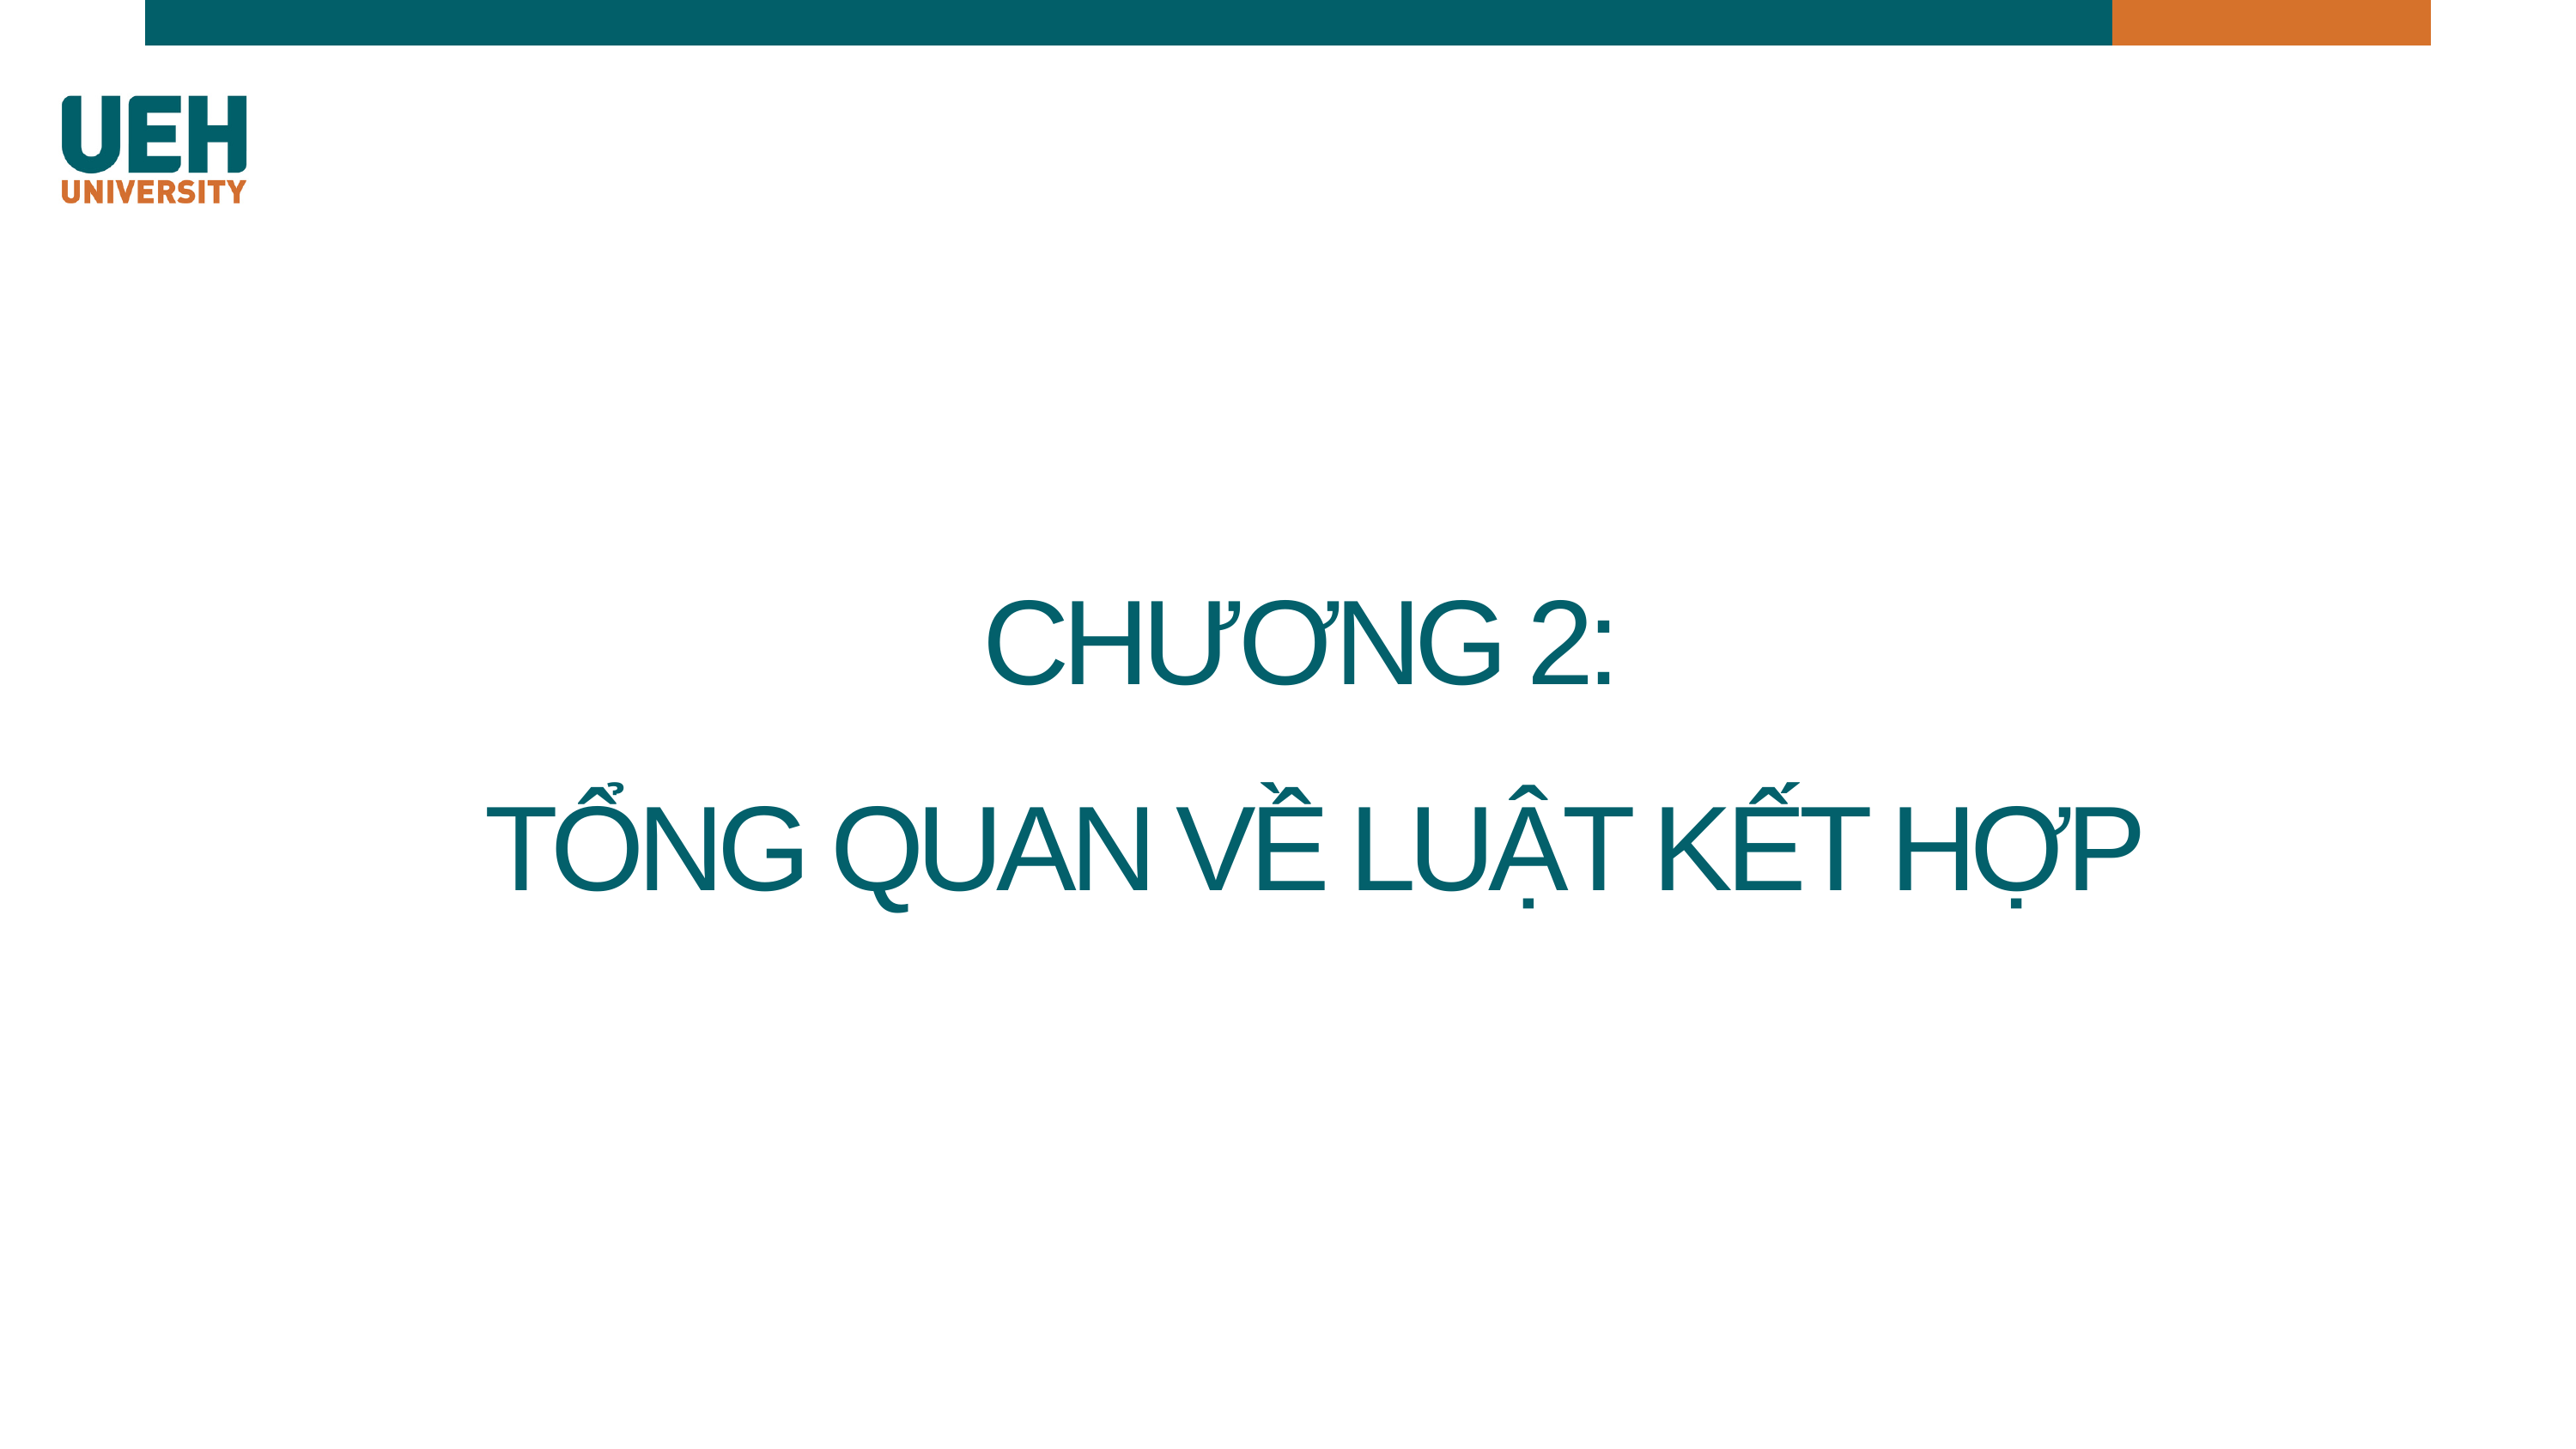

CHƯƠNG 2:
TỔNG QUAN VỀ LUẬT KẾT HỢP